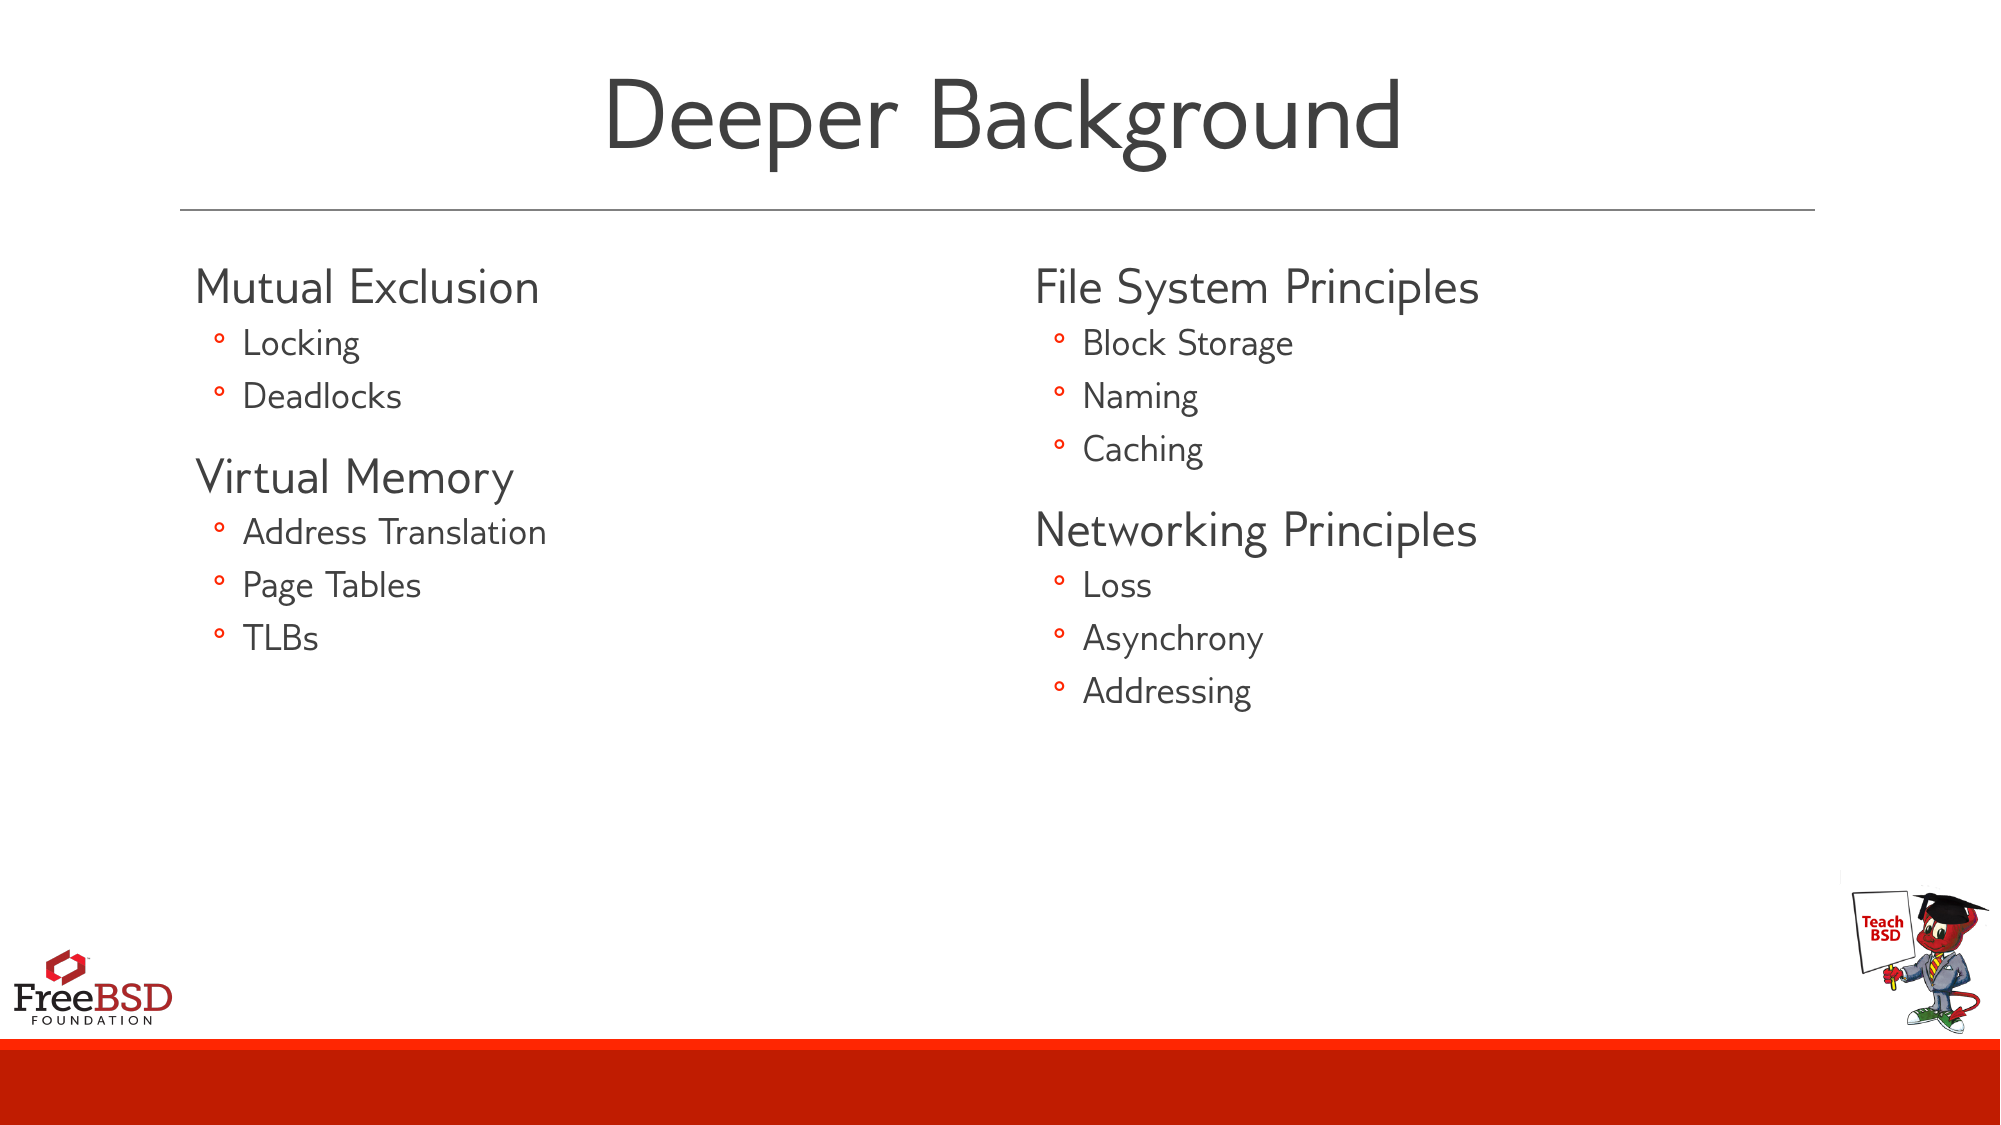

# Deeper Background
Mutual Exclusion
Locking
Deadlocks
Virtual Memory
Address Translation
Page Tables
TLBs
File System Principles
Block Storage
Naming
Caching
Networking Principles
Loss
Asynchrony
Addressing